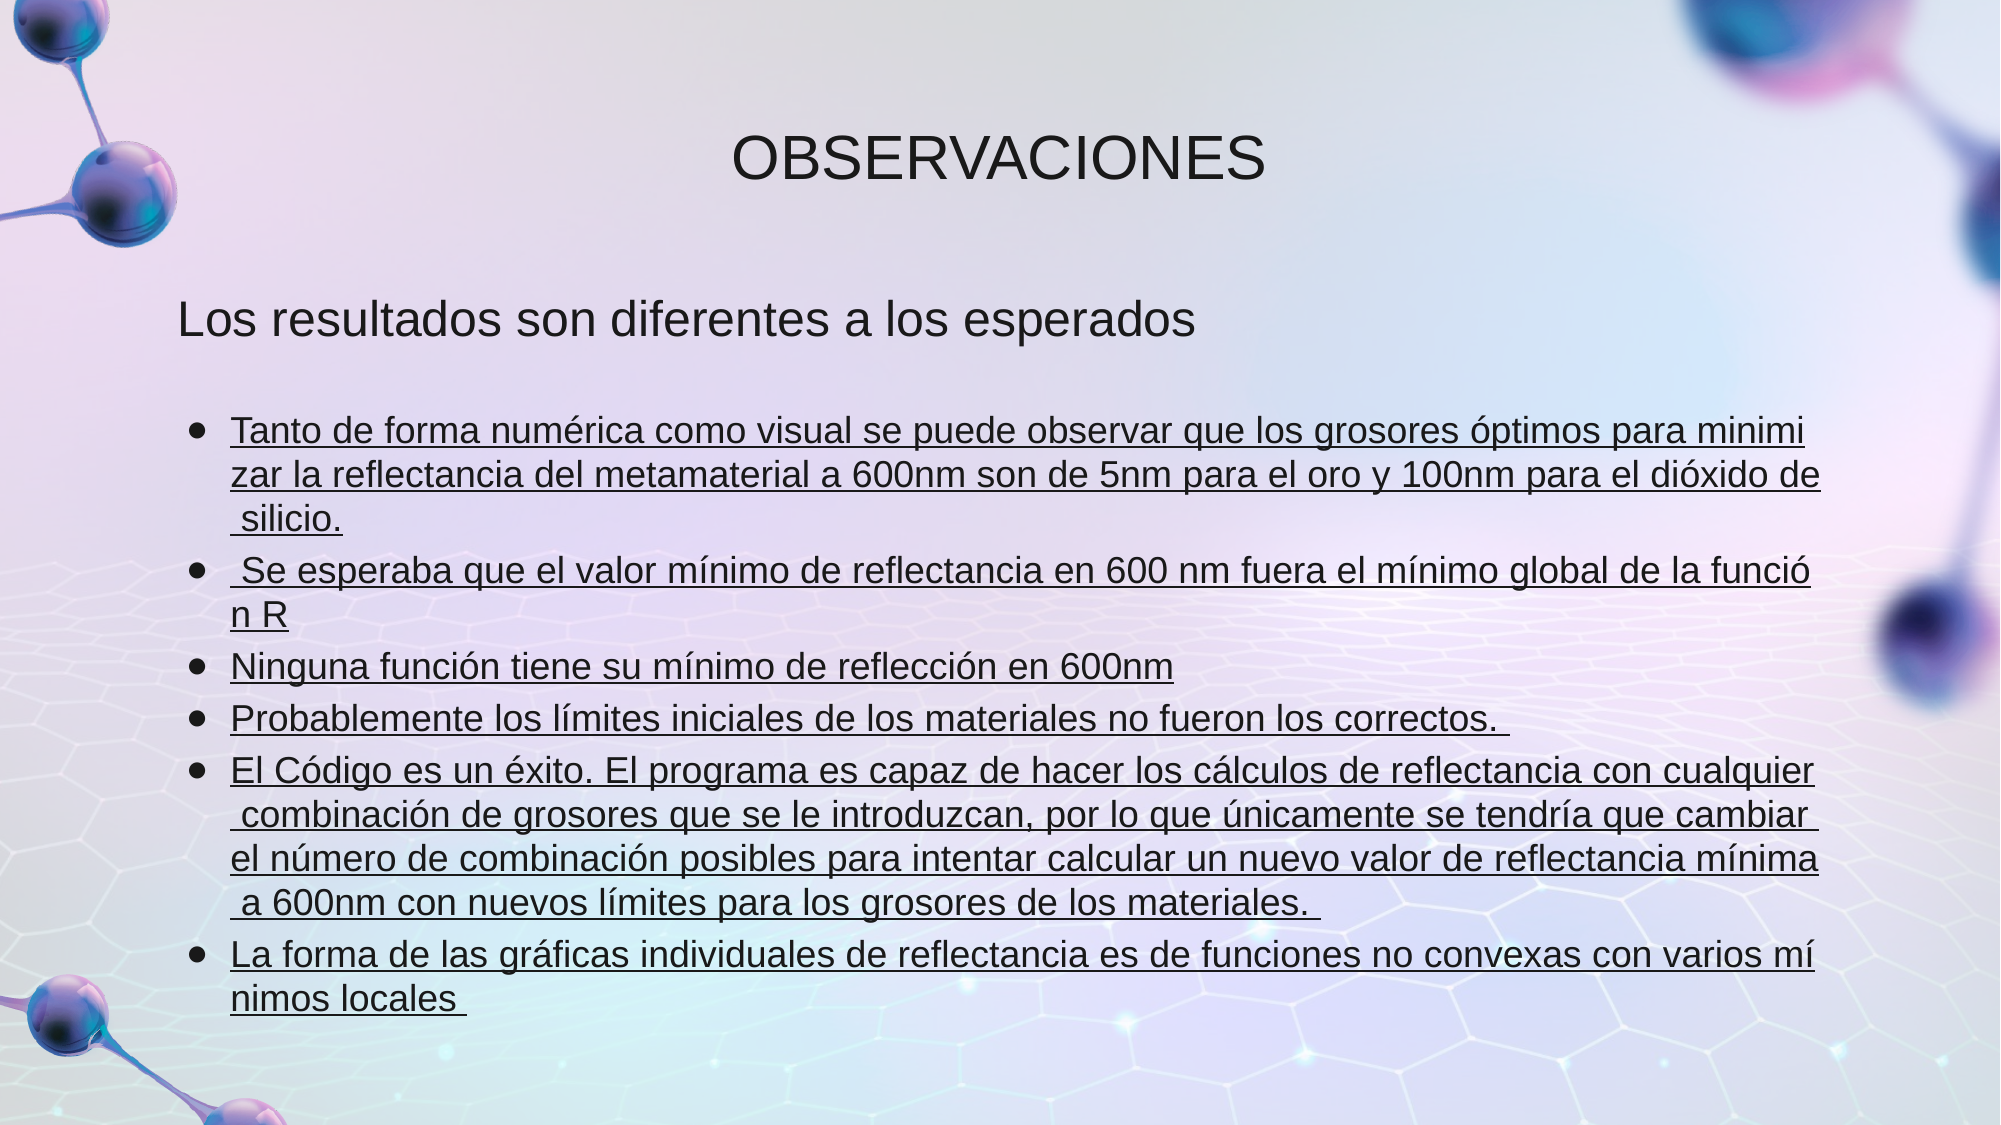

# OBSERVACIONES
Los resultados son diferentes a los esperados

Tanto de forma numérica como visual se puede observar que los grosores óptimos para minimizar la reflectancia del metamaterial a 600nm son de 5nm para el oro y 100nm para el dióxido de silicio.
 Se esperaba que el valor mínimo de reflectancia en 600 nm fuera el mínimo global de la función R
Ninguna función tiene su mínimo de reflección en 600nm
Probablemente los límites iniciales de los materiales no fueron los correctos.
El Código es un éxito. El programa es capaz de hacer los cálculos de reflectancia con cualquier combinación de grosores que se le introduzcan, por lo que únicamente se tendría que cambiar el número de combinación posibles para intentar calcular un nuevo valor de reflectancia mínima a 600nm con nuevos límites para los grosores de los materiales.
La forma de las gráficas individuales de reflectancia es de funciones no convexas con varios mínimos locales